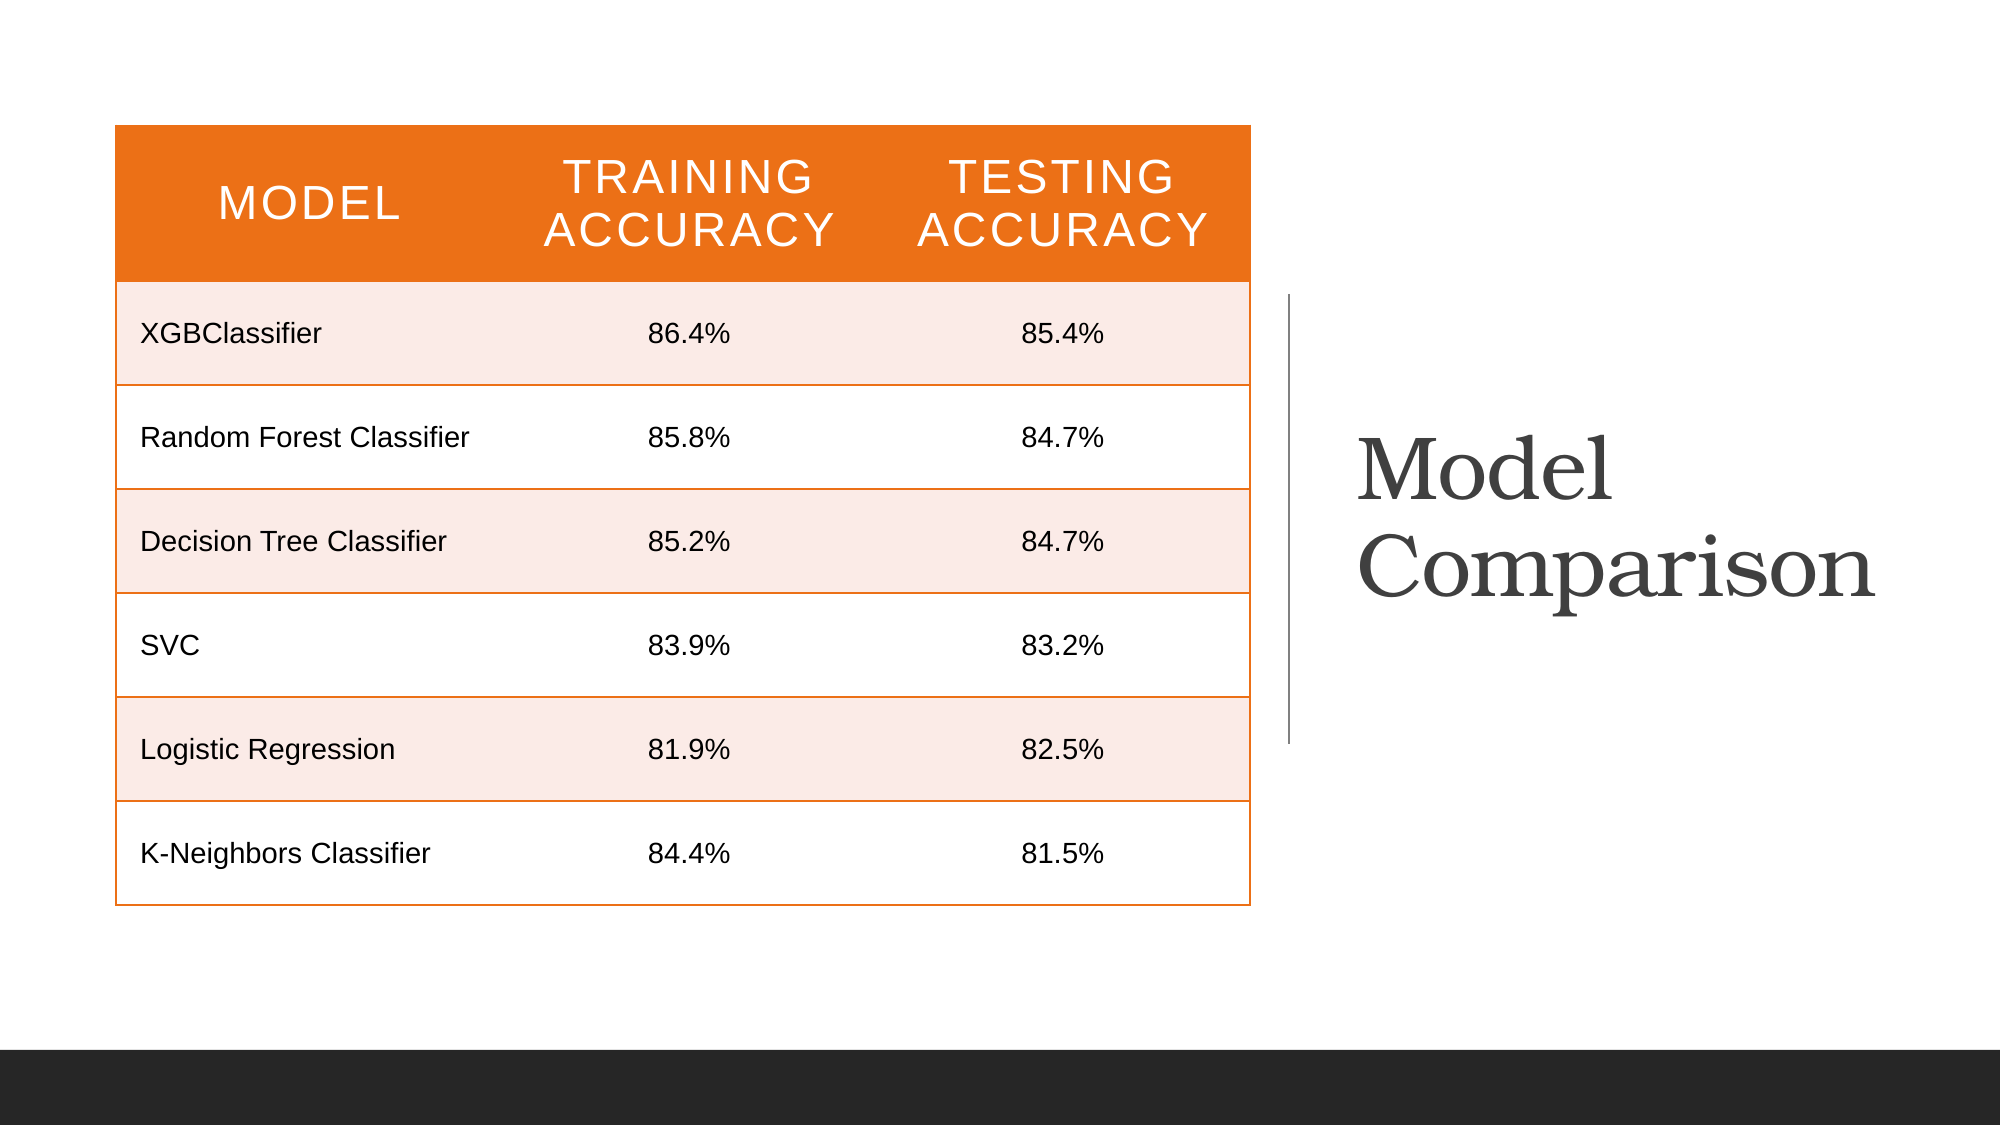

# Model Comparison
| Model | Training accuracy | Testing accuracy |
| --- | --- | --- |
| XGBClassifier | 86.4% | 85.4% |
| Random Forest Classifier | 85.8% | 84.7% |
| Decision Tree Classifier | 85.2% | 84.7% |
| SVC | 83.9% | 83.2% |
| Logistic Regression | 81.9% | 82.5% |
| K-Neighbors Classifier | 84.4% | 81.5% |